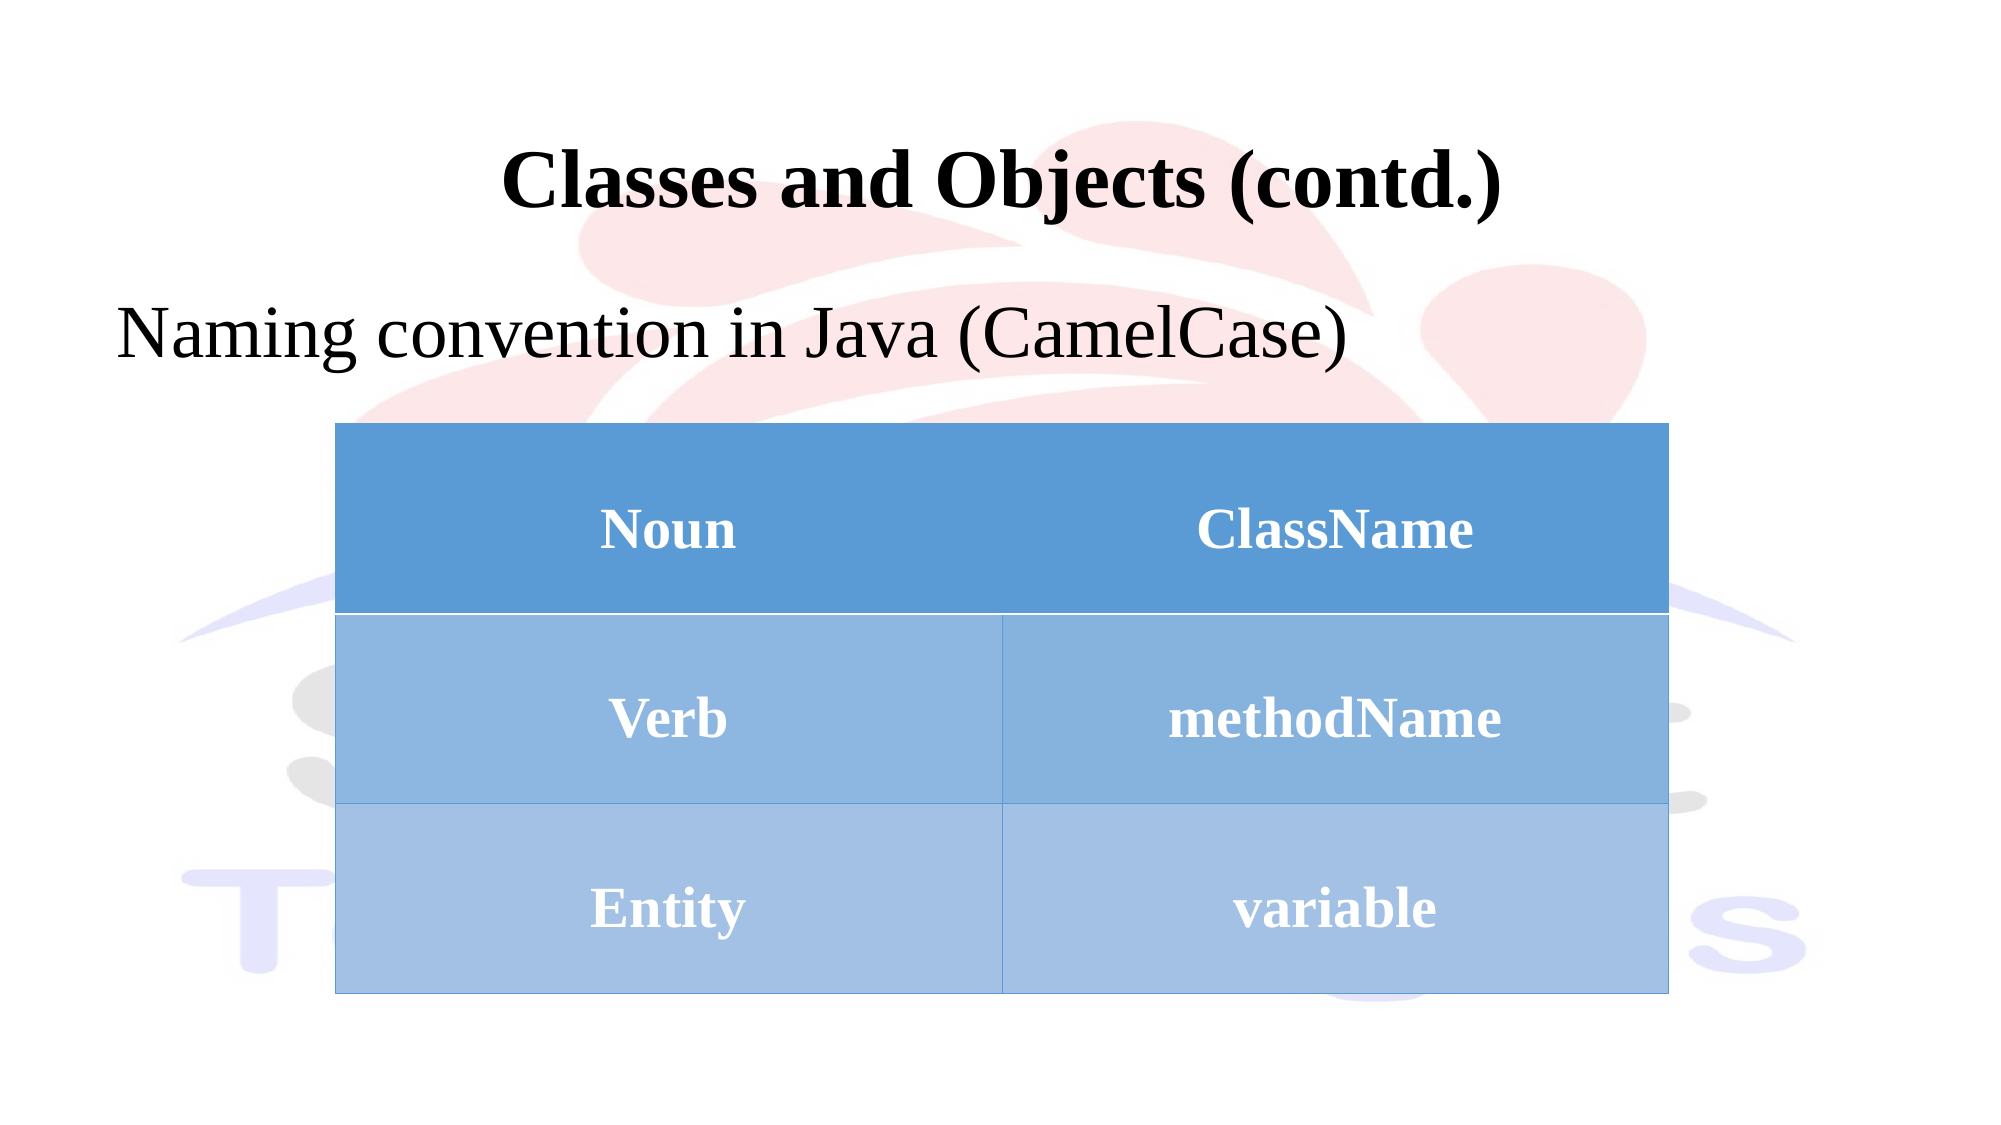

Classes and Objects (contd.)
Naming convention in Java (CamelCase)
| Noun | ClassName |
| --- | --- |
| Verb | methodName |
| Entity | variable |